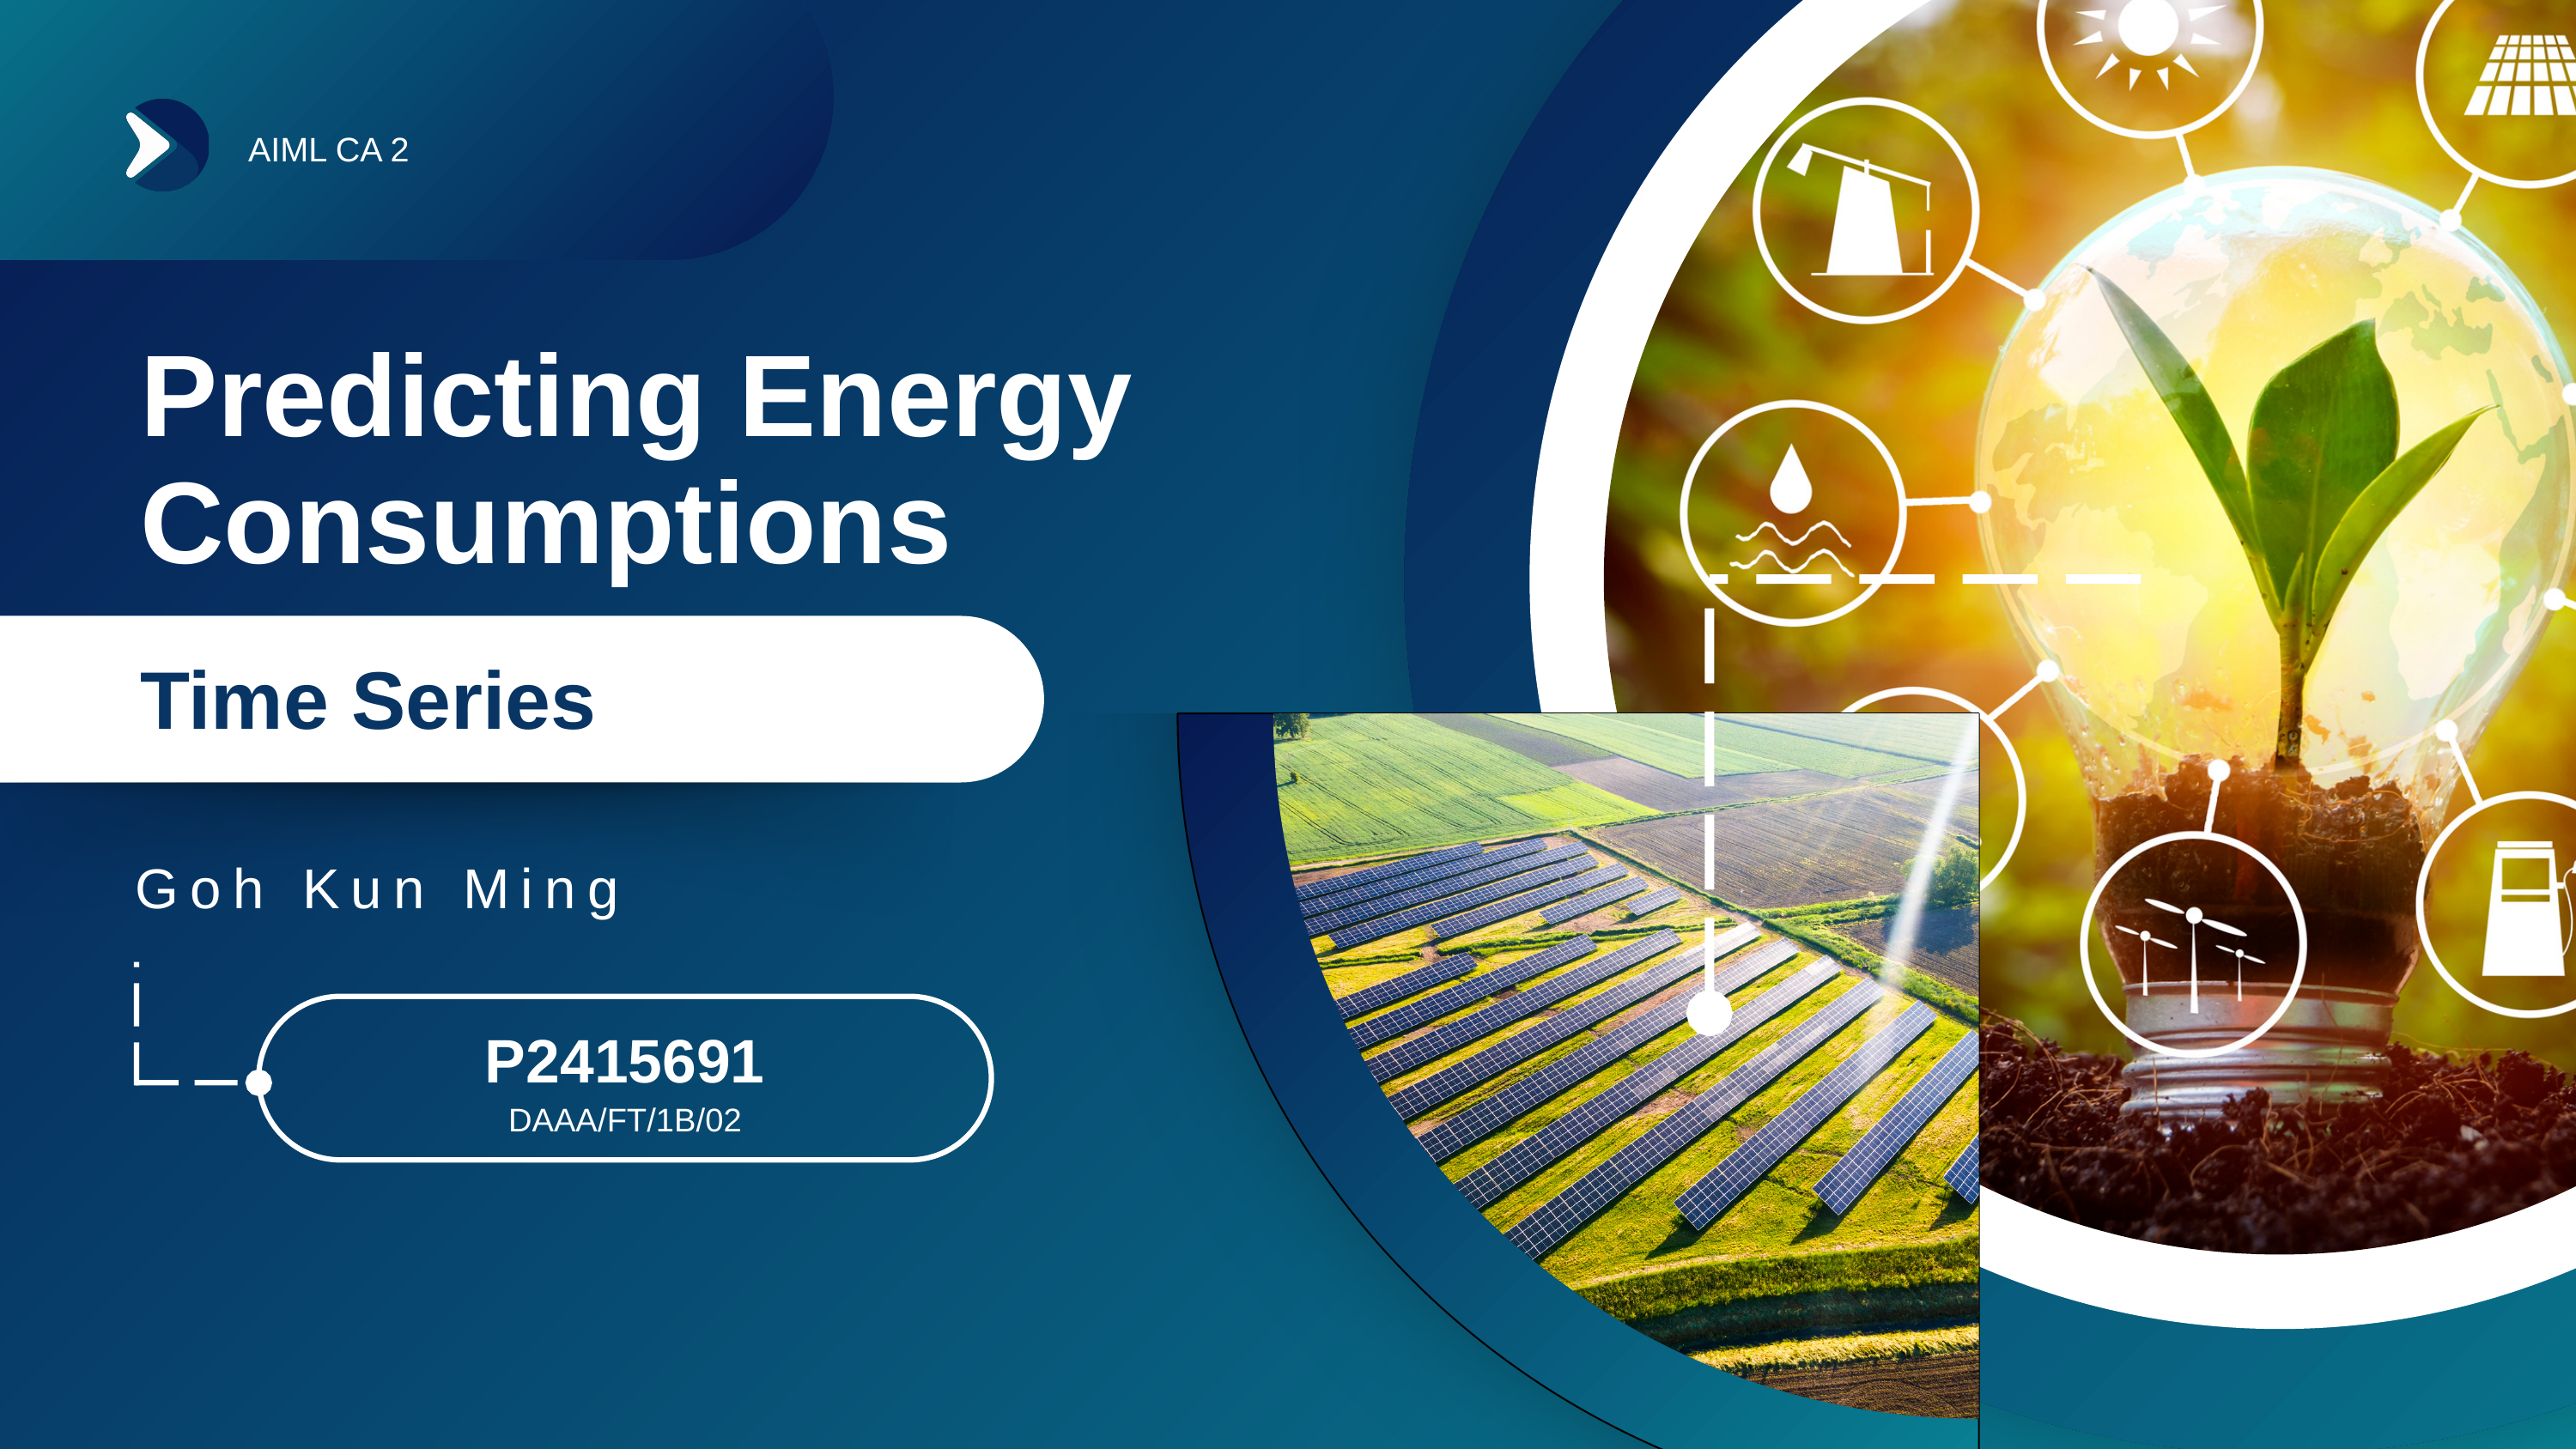

AIML CA 2
Predicting Energy Consumptions

Time Series

Goh Kun Ming

P2415691

DAAA/FT/1B/02